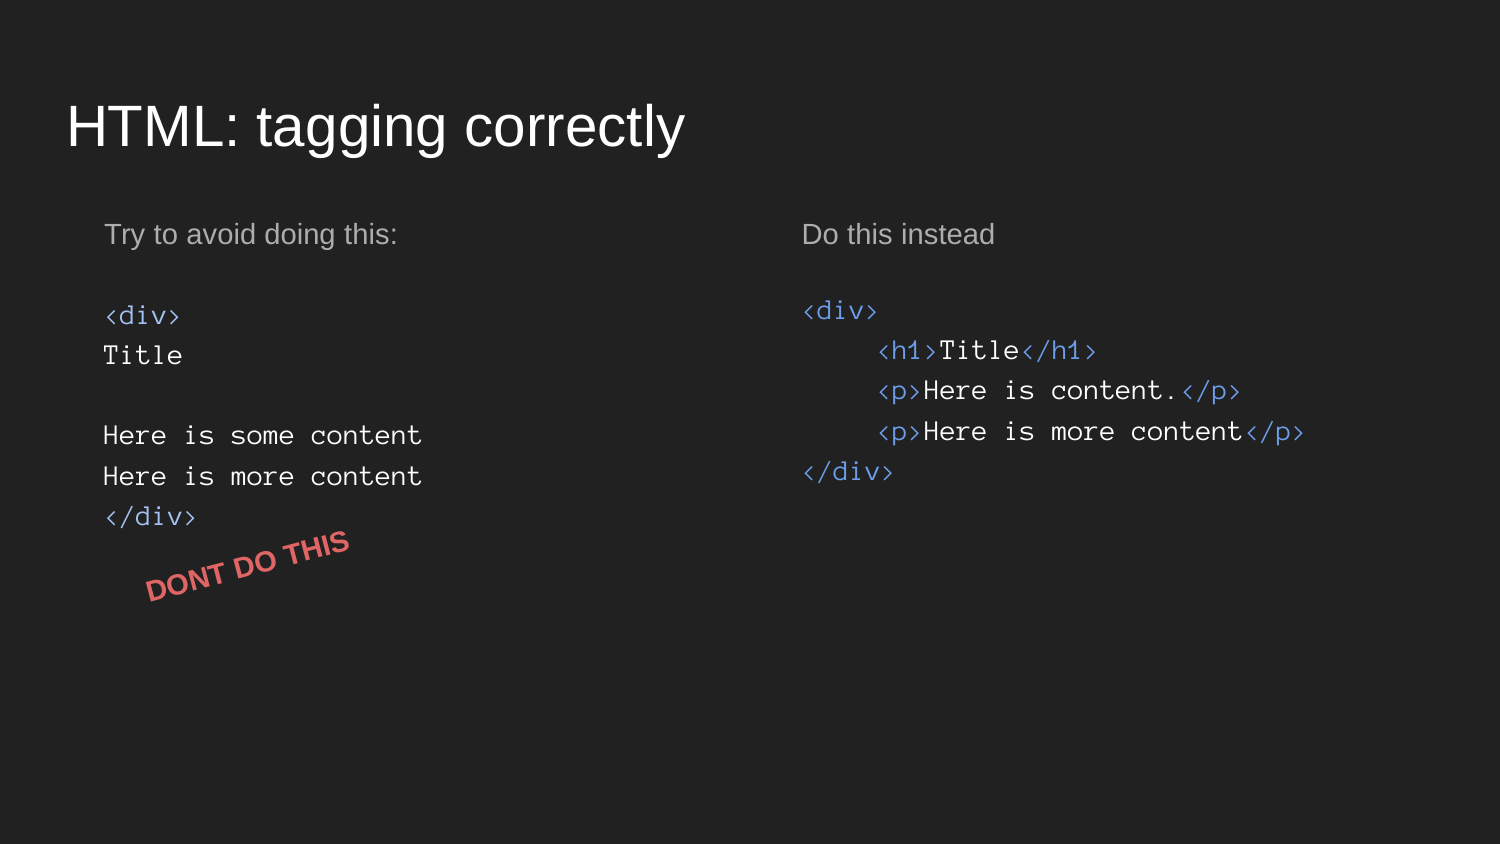

# HTML: tagging correctly
Try to avoid doing this:

<div>
Title

Here is some content
Here is more content
</div>
Do this instead
<div>
<h1>Title</h1>
<p>Here is content.</p>
<p>Here is more content</p>
</div>
DONT DO THIS